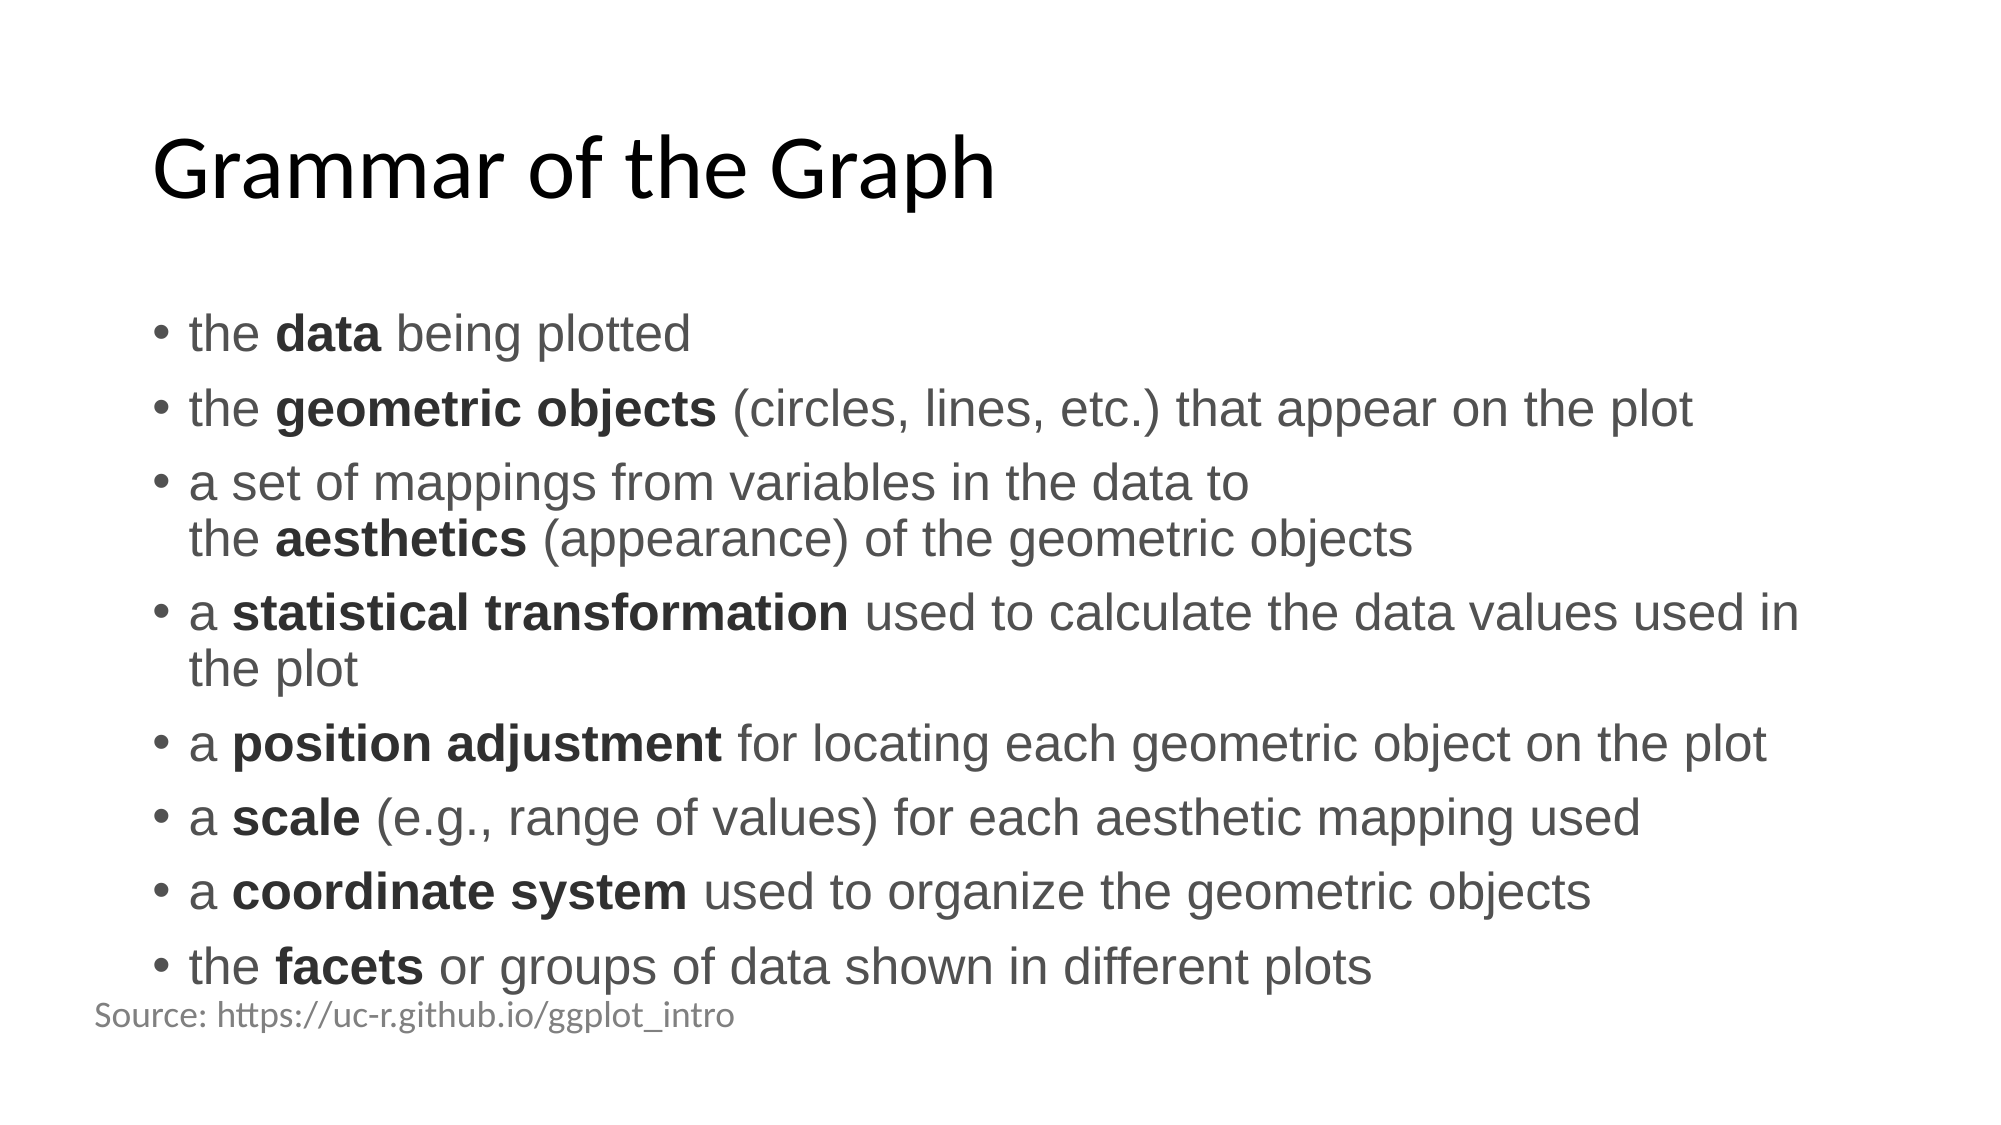

# Grammar of the Graph
the data being plotted
the geometric objects (circles, lines, etc.) that appear on the plot
a set of mappings from variables in the data to the aesthetics (appearance) of the geometric objects
a statistical transformation used to calculate the data values used in the plot
a position adjustment for locating each geometric object on the plot
a scale (e.g., range of values) for each aesthetic mapping used
a coordinate system used to organize the geometric objects
the facets or groups of data shown in different plots
Source: https://uc-r.github.io/ggplot_intro